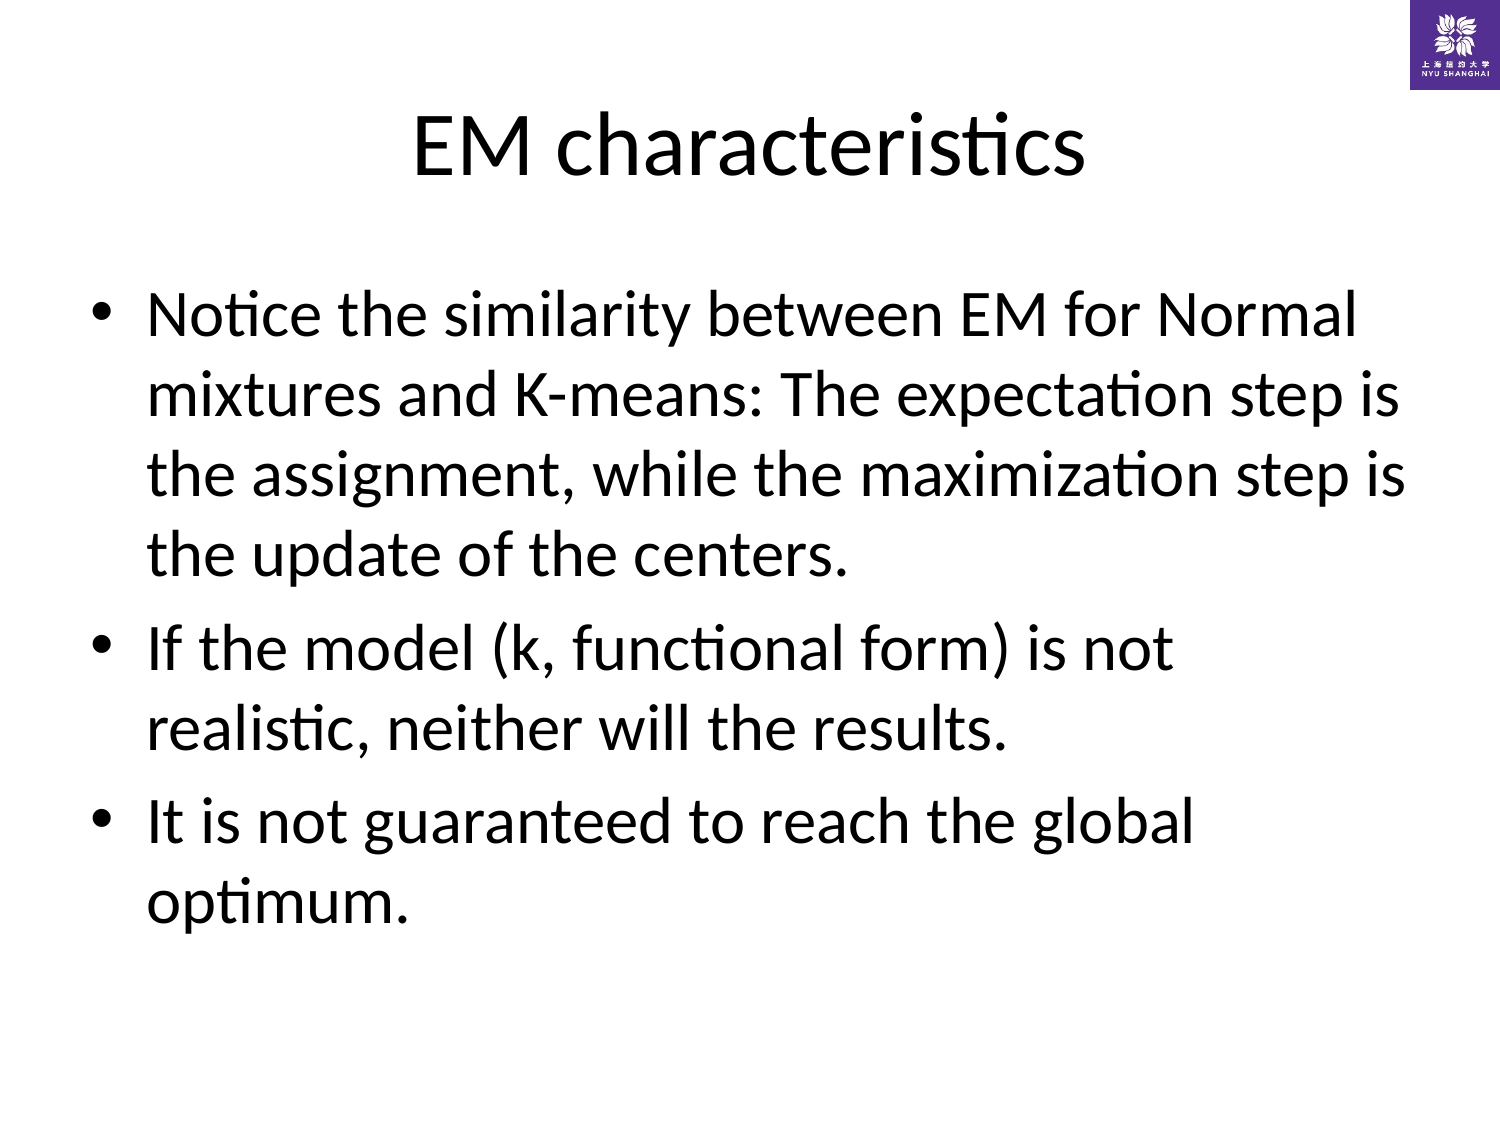

# EM characteristics
Notice the similarity between EM for Normal mixtures and K-means: The expectation step is the assignment, while the maximization step is the update of the centers.
If the model (k, functional form) is not realistic, neither will the results.
It is not guaranteed to reach the global optimum.